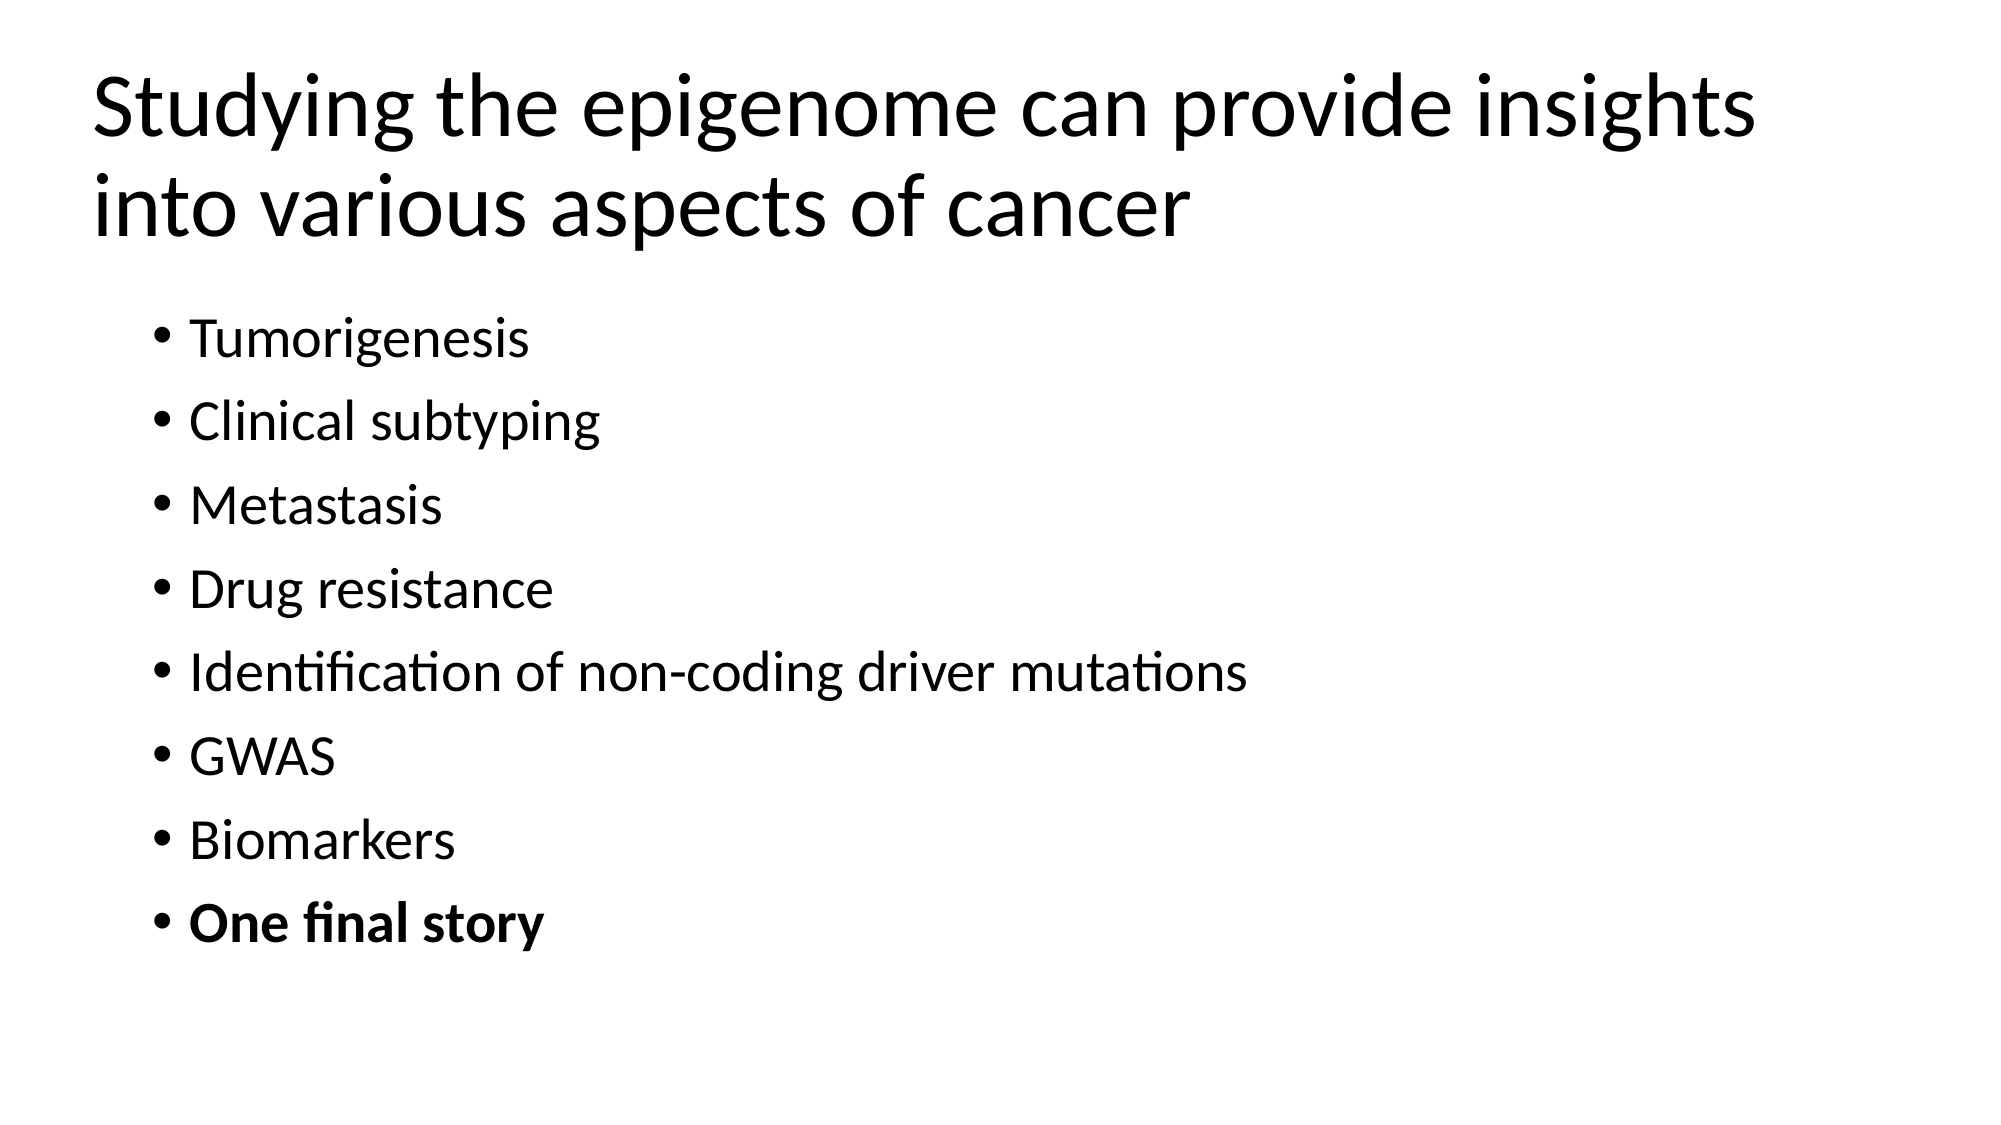

# Studying the epigenome can provide insights into various aspects of cancer
Tumorigenesis
Clinical subtyping
Metastasis
Drug resistance
Identification of non-coding driver mutations
GWAS
Biomarkers
One final story